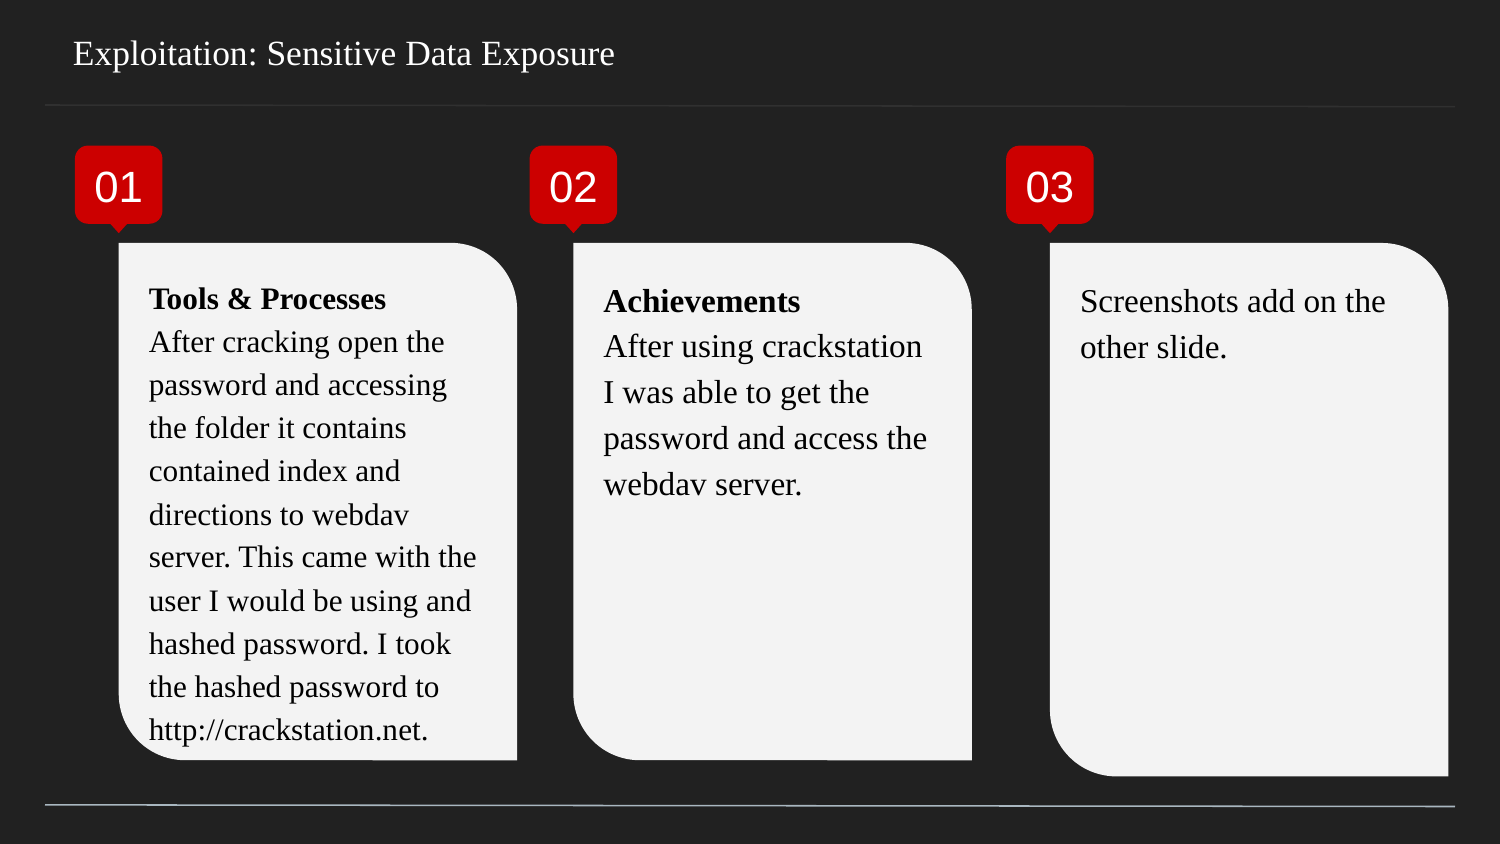

# Exploitation: Sensitive Data Exposure
01

02

03

Tools & Processes
After cracking open the password and accessing the folder it contains contained index and directions to webdav server. This came with the user I would be using and hashed password. I took the hashed password to http://crackstation.net.
Achievements
After using crackstation I was able to get the password and access the webdav server.

Screenshots add on the other slide.